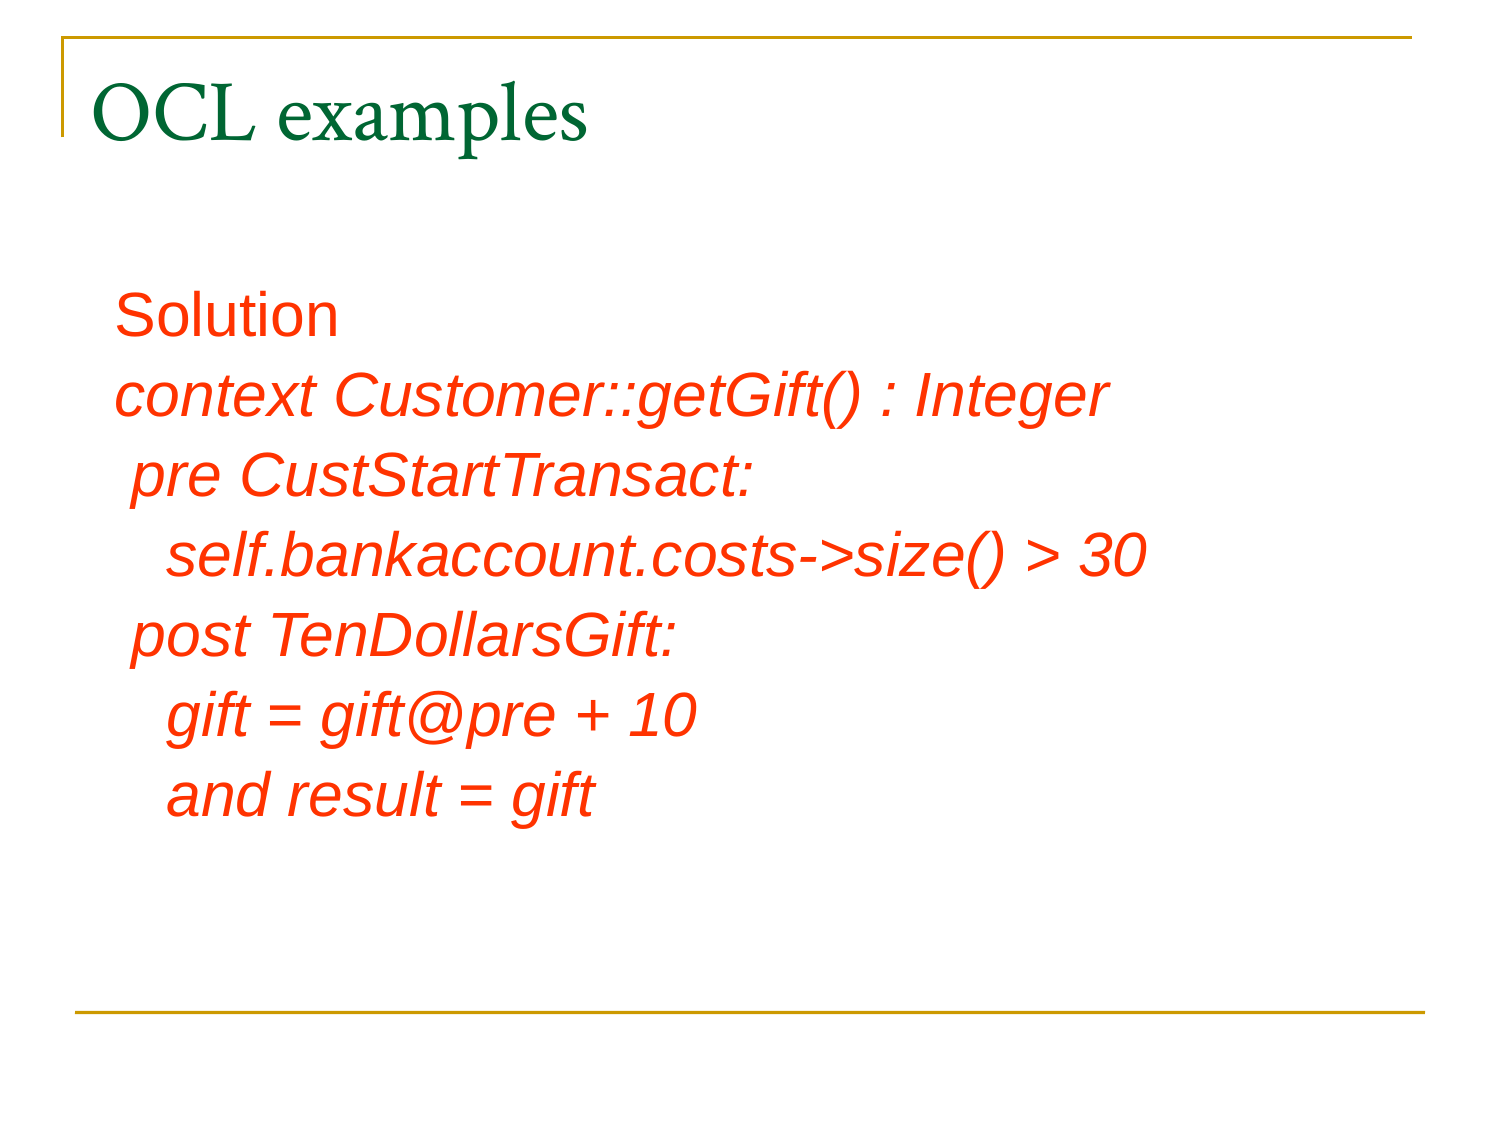

# OCL examples
Solution
context Customer::getGift() : Integer
 pre CustStartTransact:
   self.bankaccount.costs->size() > 30
 post TenDollarsGift:
   gift = gift@pre + 10
   and result = gift